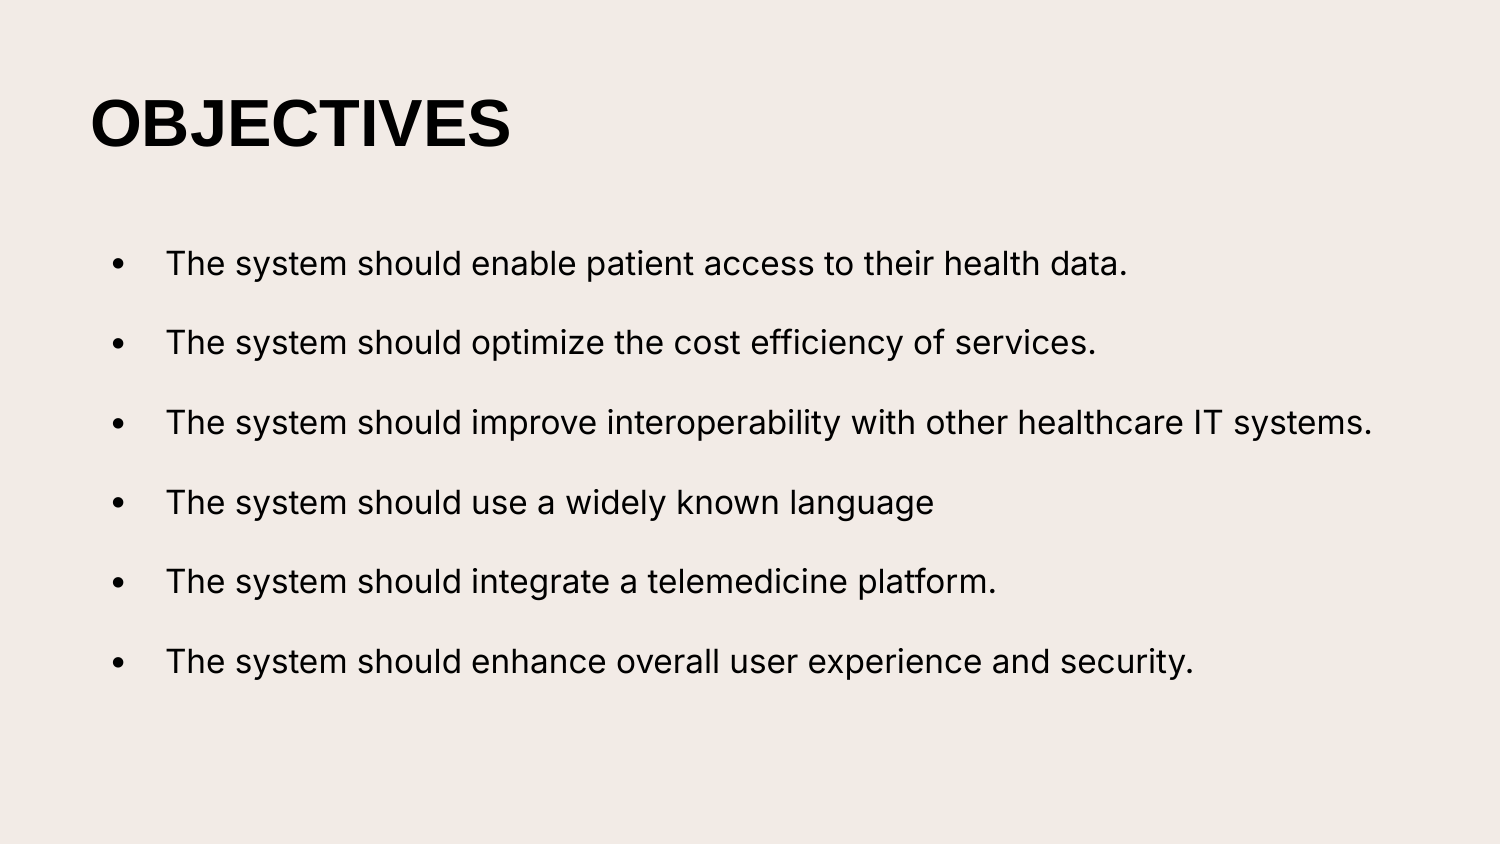

# OBJECTIVES
The system should enable patient access to their health data.
The system should optimize the cost efficiency of services.
The system should improve interoperability with other healthcare IT systems.
The system should use a widely known language
The system should integrate a telemedicine platform.
The system should enhance overall user experience and security.